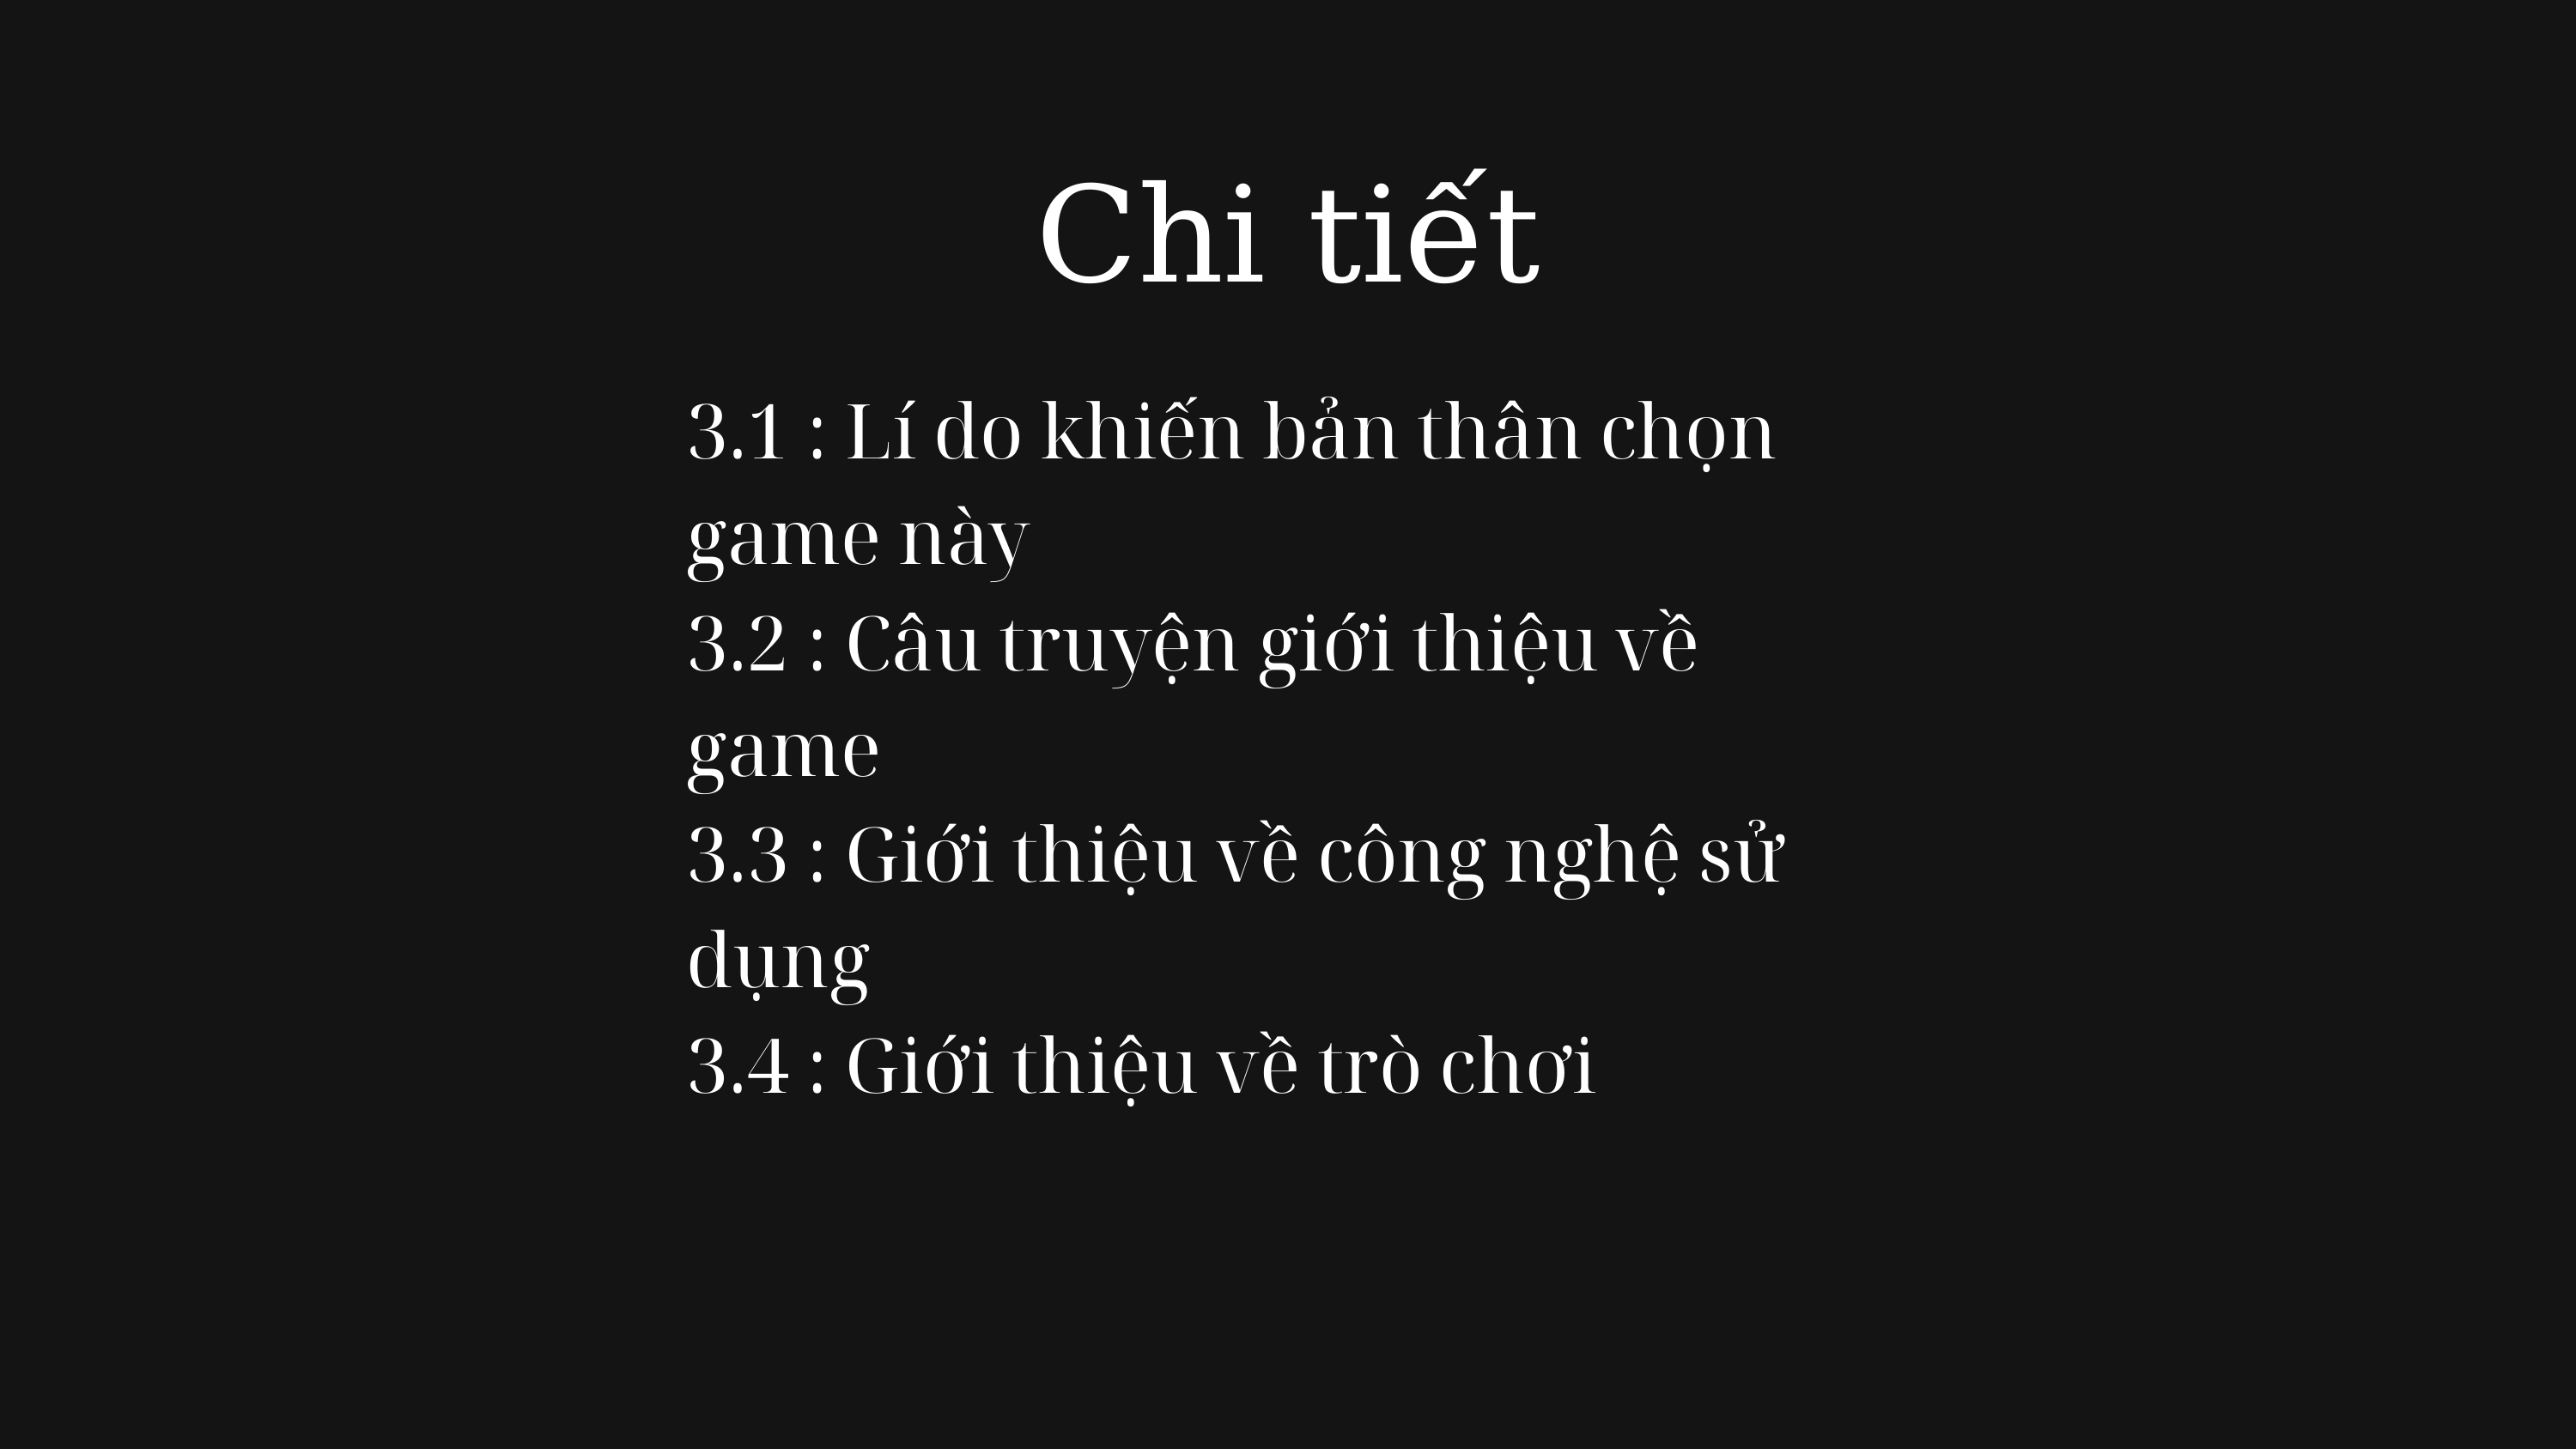

Chi tiết
3.1 : Lí do khiến bản thân chọn game này
3.2 : Câu truyện giới thiệu về game
3.3 : Giới thiệu về công nghệ sử dụng
3.4 : Giới thiệu về trò chơi